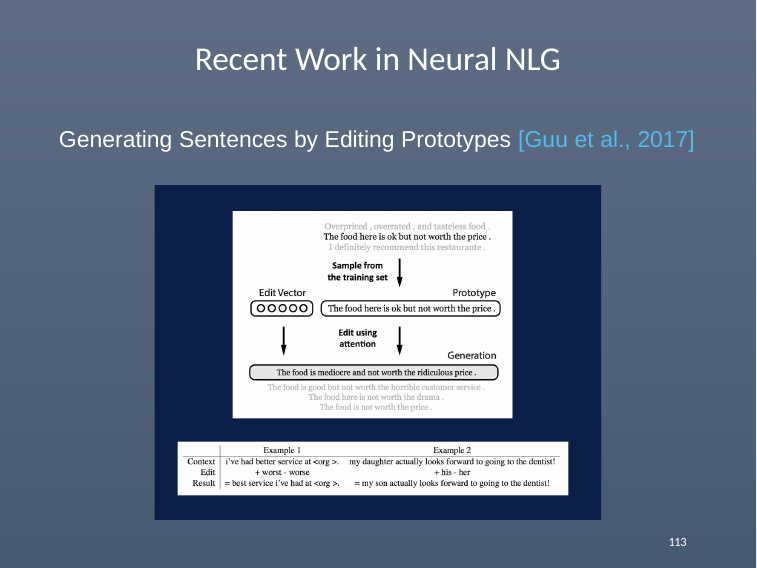

# Recent Work in Neural NLG
Generating Sentences by Editing Prototypes [Guu et al., 2017]

113